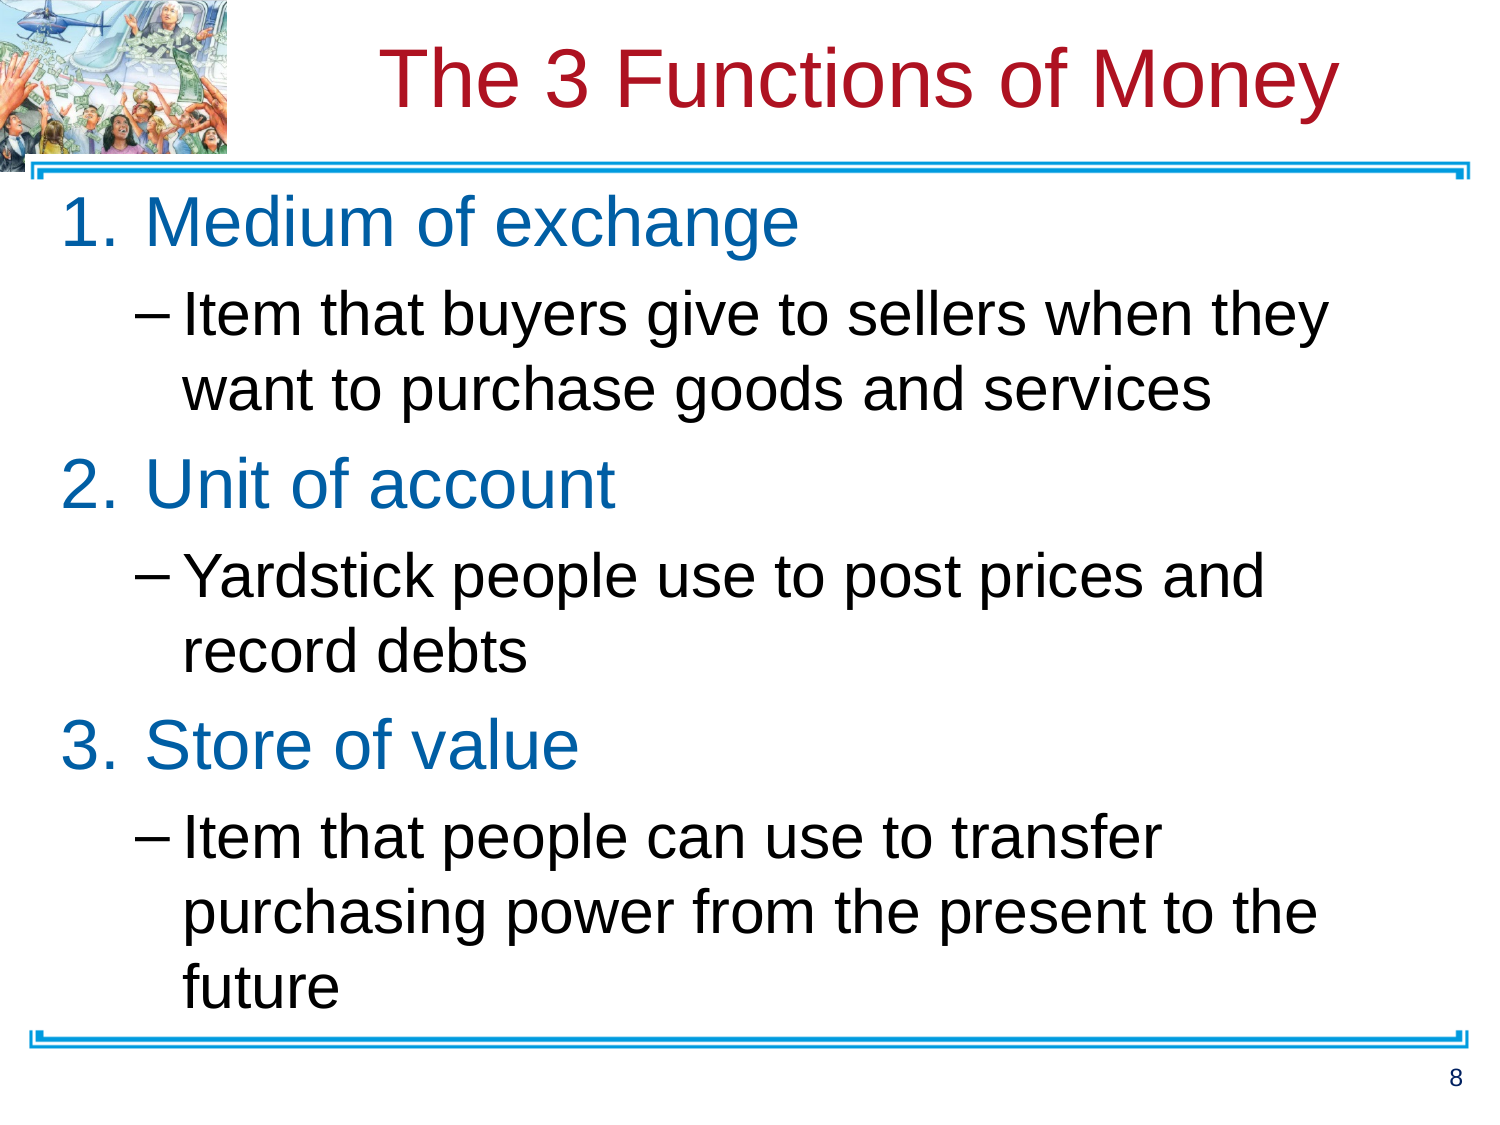

# The 3 Functions of Money
Medium of exchange
Item that buyers give to sellers when they want to purchase goods and services
Unit of account
Yardstick people use to post prices and record debts
Store of value
Item that people can use to transfer purchasing power from the present to the future
8